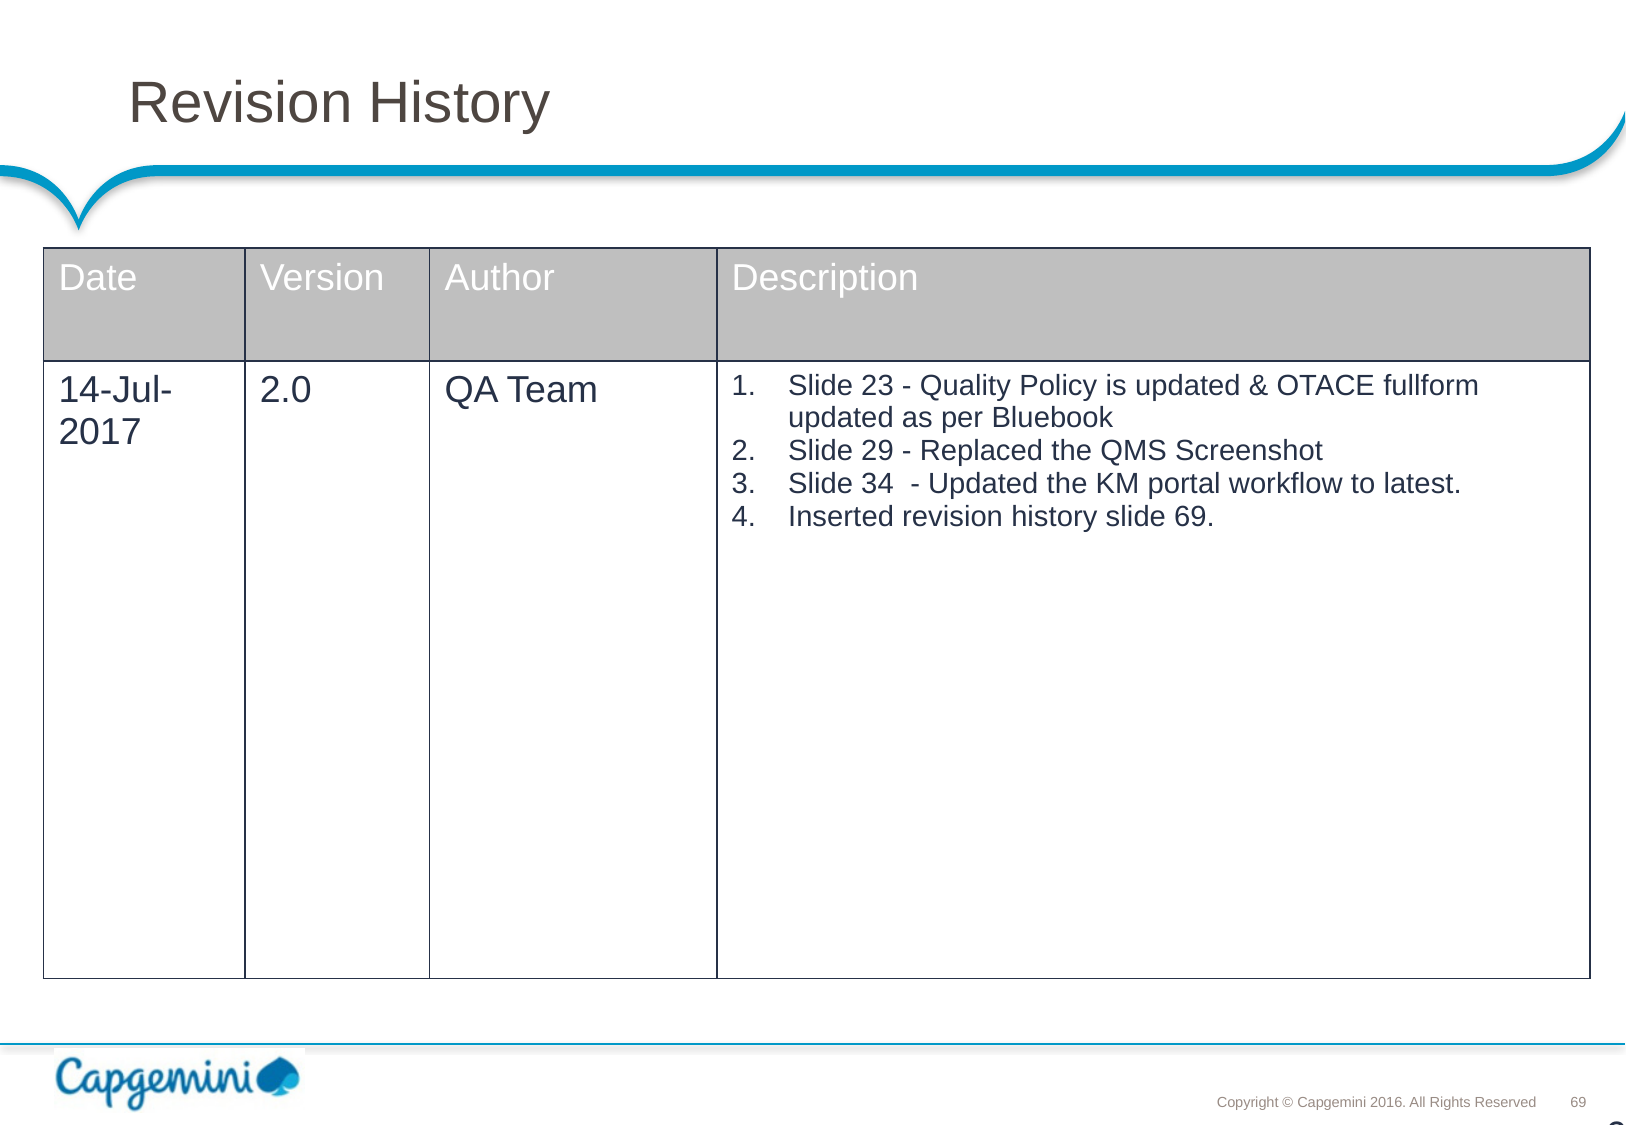

# Revision History
| Date | Version | Author | Description |
| --- | --- | --- | --- |
| 14-Jul-2017 | 2.0 | QA Team | Slide 23 - Quality Policy is updated & OTACE fullform updated as per Bluebook Slide 29 - Replaced the QMS Screenshot Slide 34 - Updated the KM portal workflow to latest. Inserted revision history slide 69. |
69